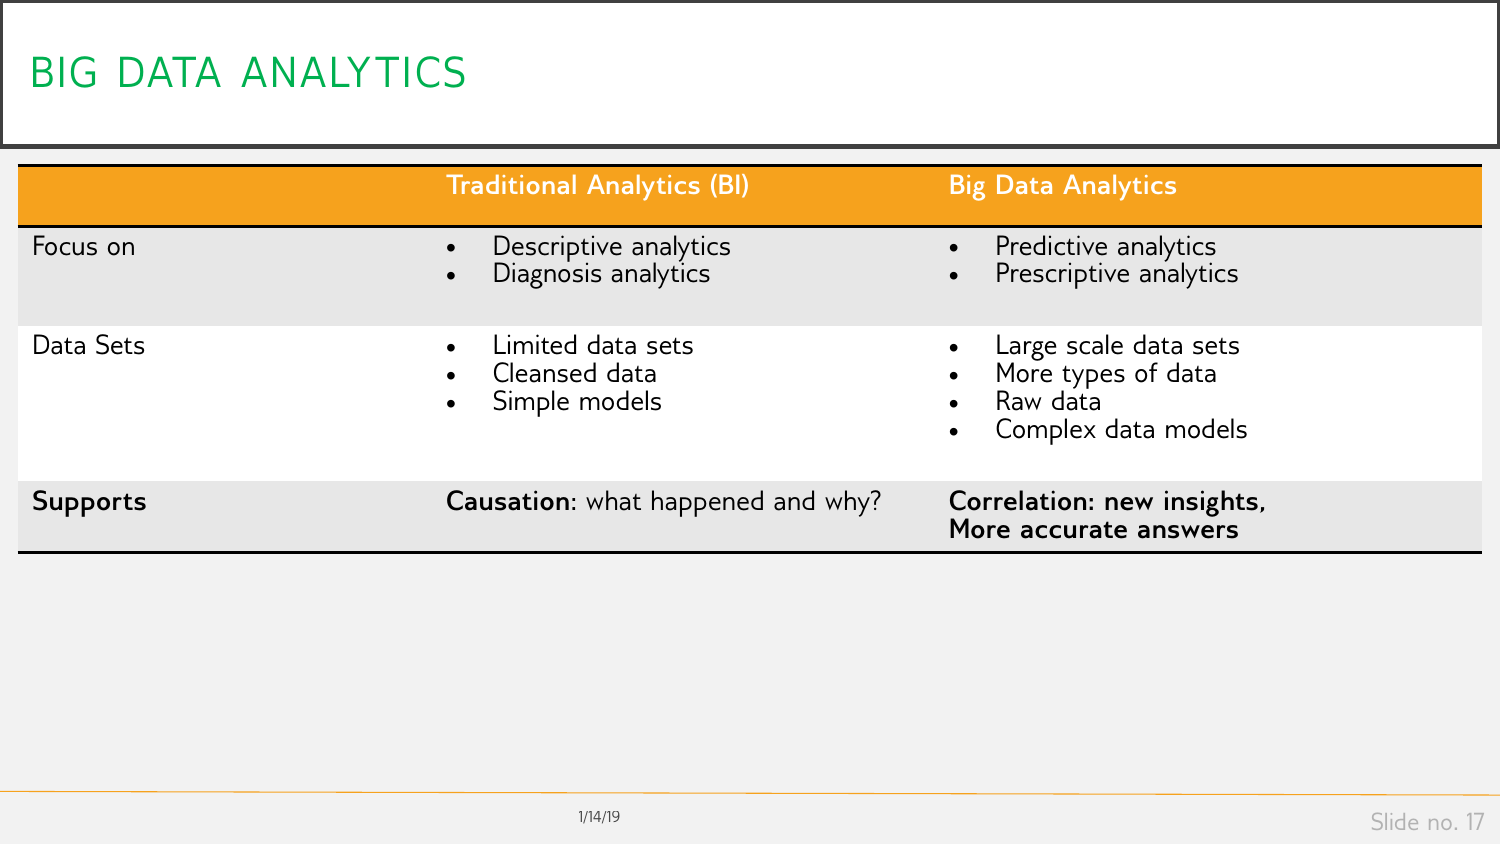

# Big data analytics
|  | Traditional Analytics (BI) | Big Data Analytics |
| --- | --- | --- |
| Focus on | Descriptive analytics Diagnosis analytics | Predictive analytics Prescriptive analytics |
| Data Sets | Limited data sets Cleansed data Simple models | Large scale data sets More types of data Raw data Complex data models |
| Supports | Causation: what happened and why? | Correlation: new insights, More accurate answers |
1/14/19
Slide no. 17